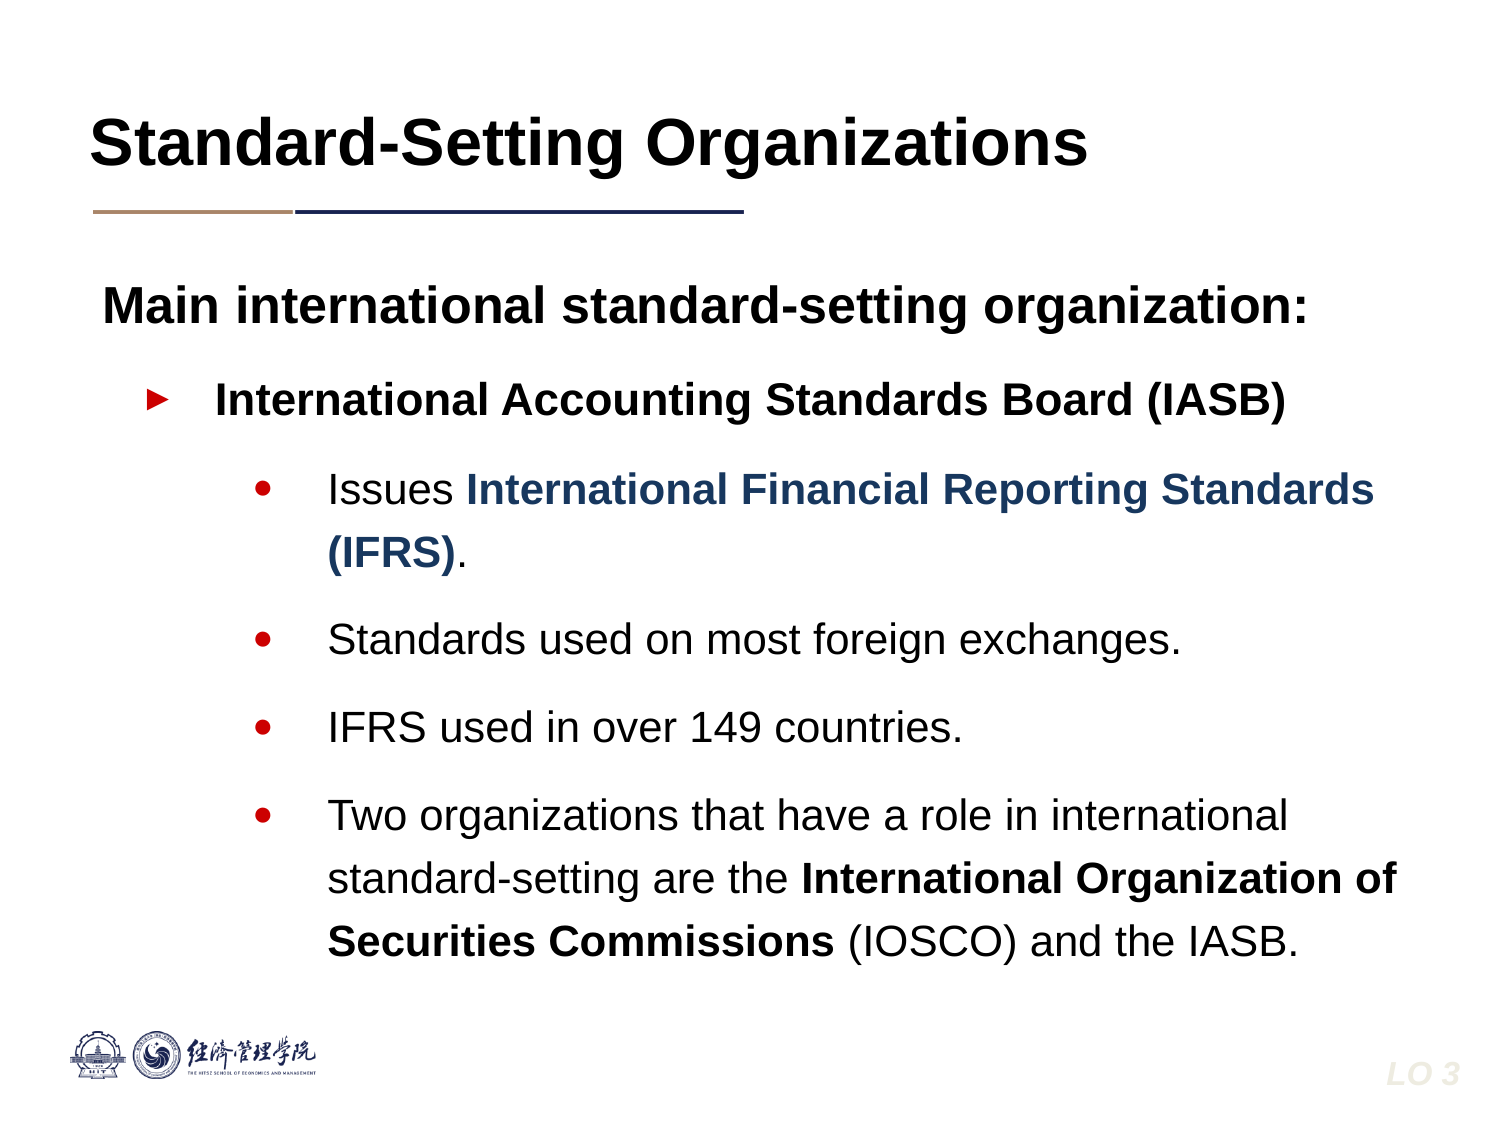

Standard-Setting Organizations
Main international standard-setting organization:
International Accounting Standards Board (IASB)
Issues International Financial Reporting Standards (IFRS).
Standards used on most foreign exchanges.
IFRS used in over 149 countries.
Two organizations that have a role in international standard-setting are the International Organization of Securities Commissions (IOSCO) and the IASB.
LO 3